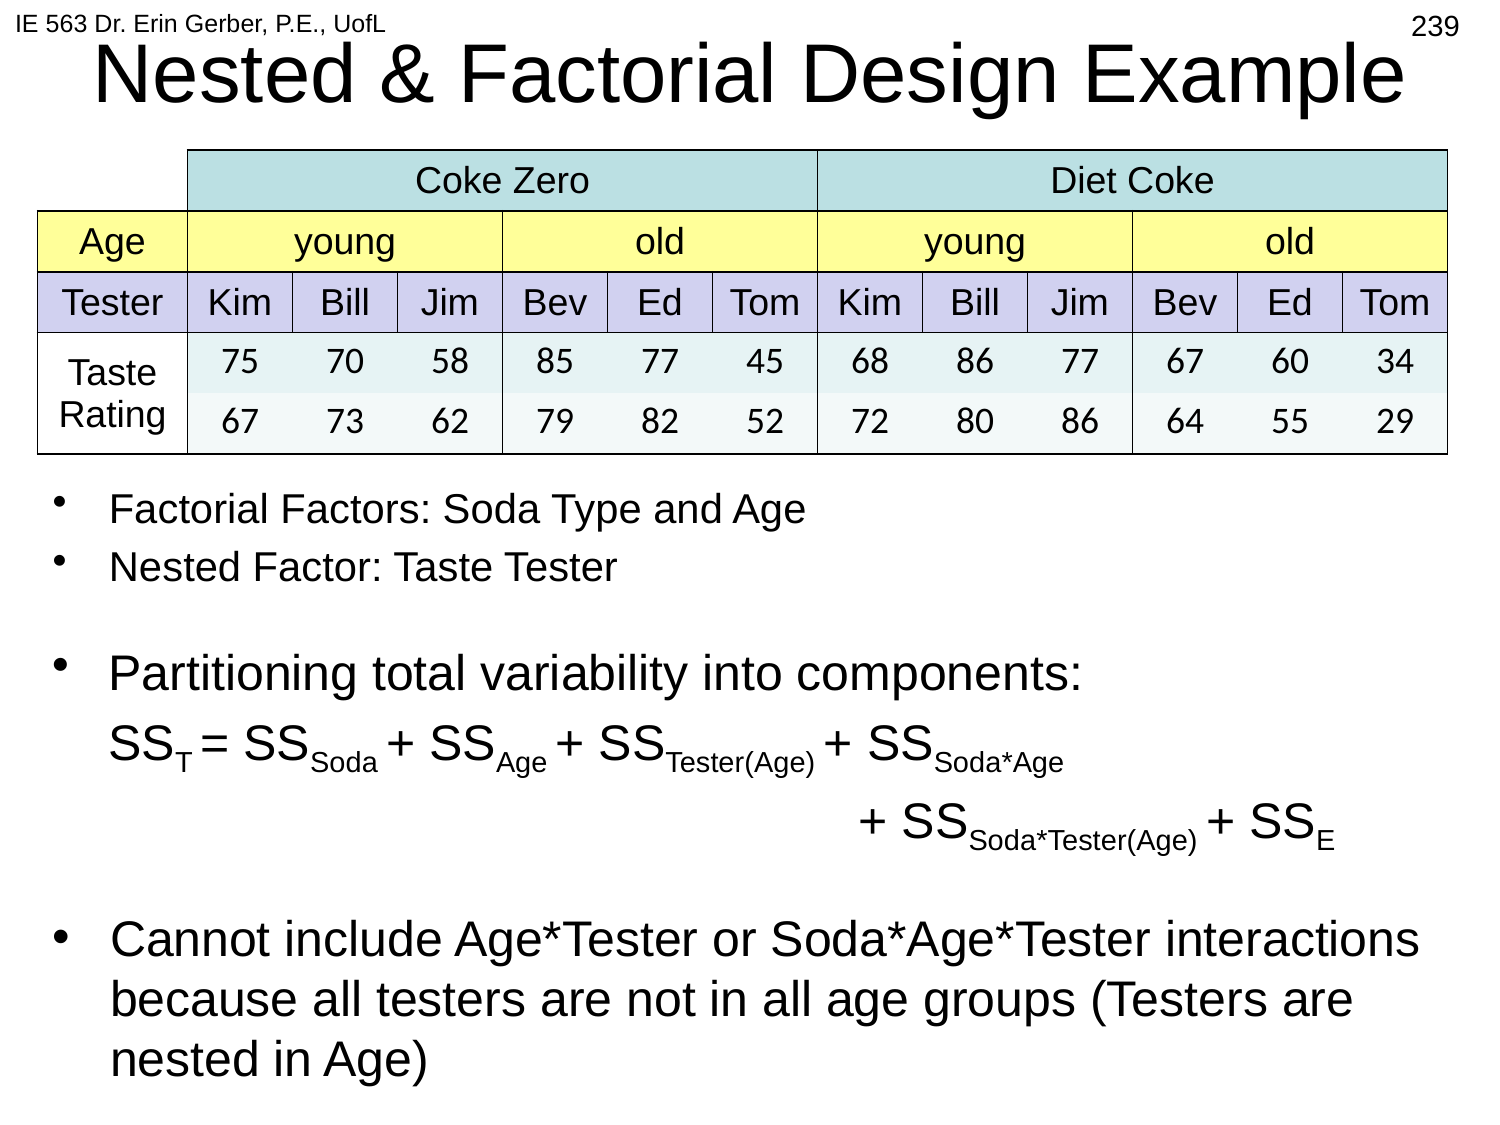

IE 563 Dr. Erin Gerber, P.E., UofL
239
# Nested & Factorial Design Example
|  | Coke Zero |  |  |  |  |  | Diet Coke |  |  |  |  |  |
| --- | --- | --- | --- | --- | --- | --- | --- | --- | --- | --- | --- | --- |
| Age | young |  |  | old |  |  | young |  |  | old |  |  |
| Tester | Kim | Bill | Jim | Bev | Ed | Tom | Kim | Bill | Jim | Bev | Ed | Tom |
| Taste Rating | 75 | 70 | 58 | 85 | 77 | 45 | 68 | 86 | 77 | 67 | 60 | 34 |
|  | 67 | 73 | 62 | 79 | 82 | 52 | 72 | 80 | 86 | 64 | 55 | 29 |

Factorial Factors: Soda Type and Age
Nested Factor: Taste Tester
Partitioning total variability into components:
	SST = SSSoda + SSAge + SSTester(Age) + SSSoda*Age
						+ SSSoda*Tester(Age) + SSE
Cannot include Age*Tester or Soda*Age*Tester interactions because all testers are not in all age groups (Testers are nested in Age)